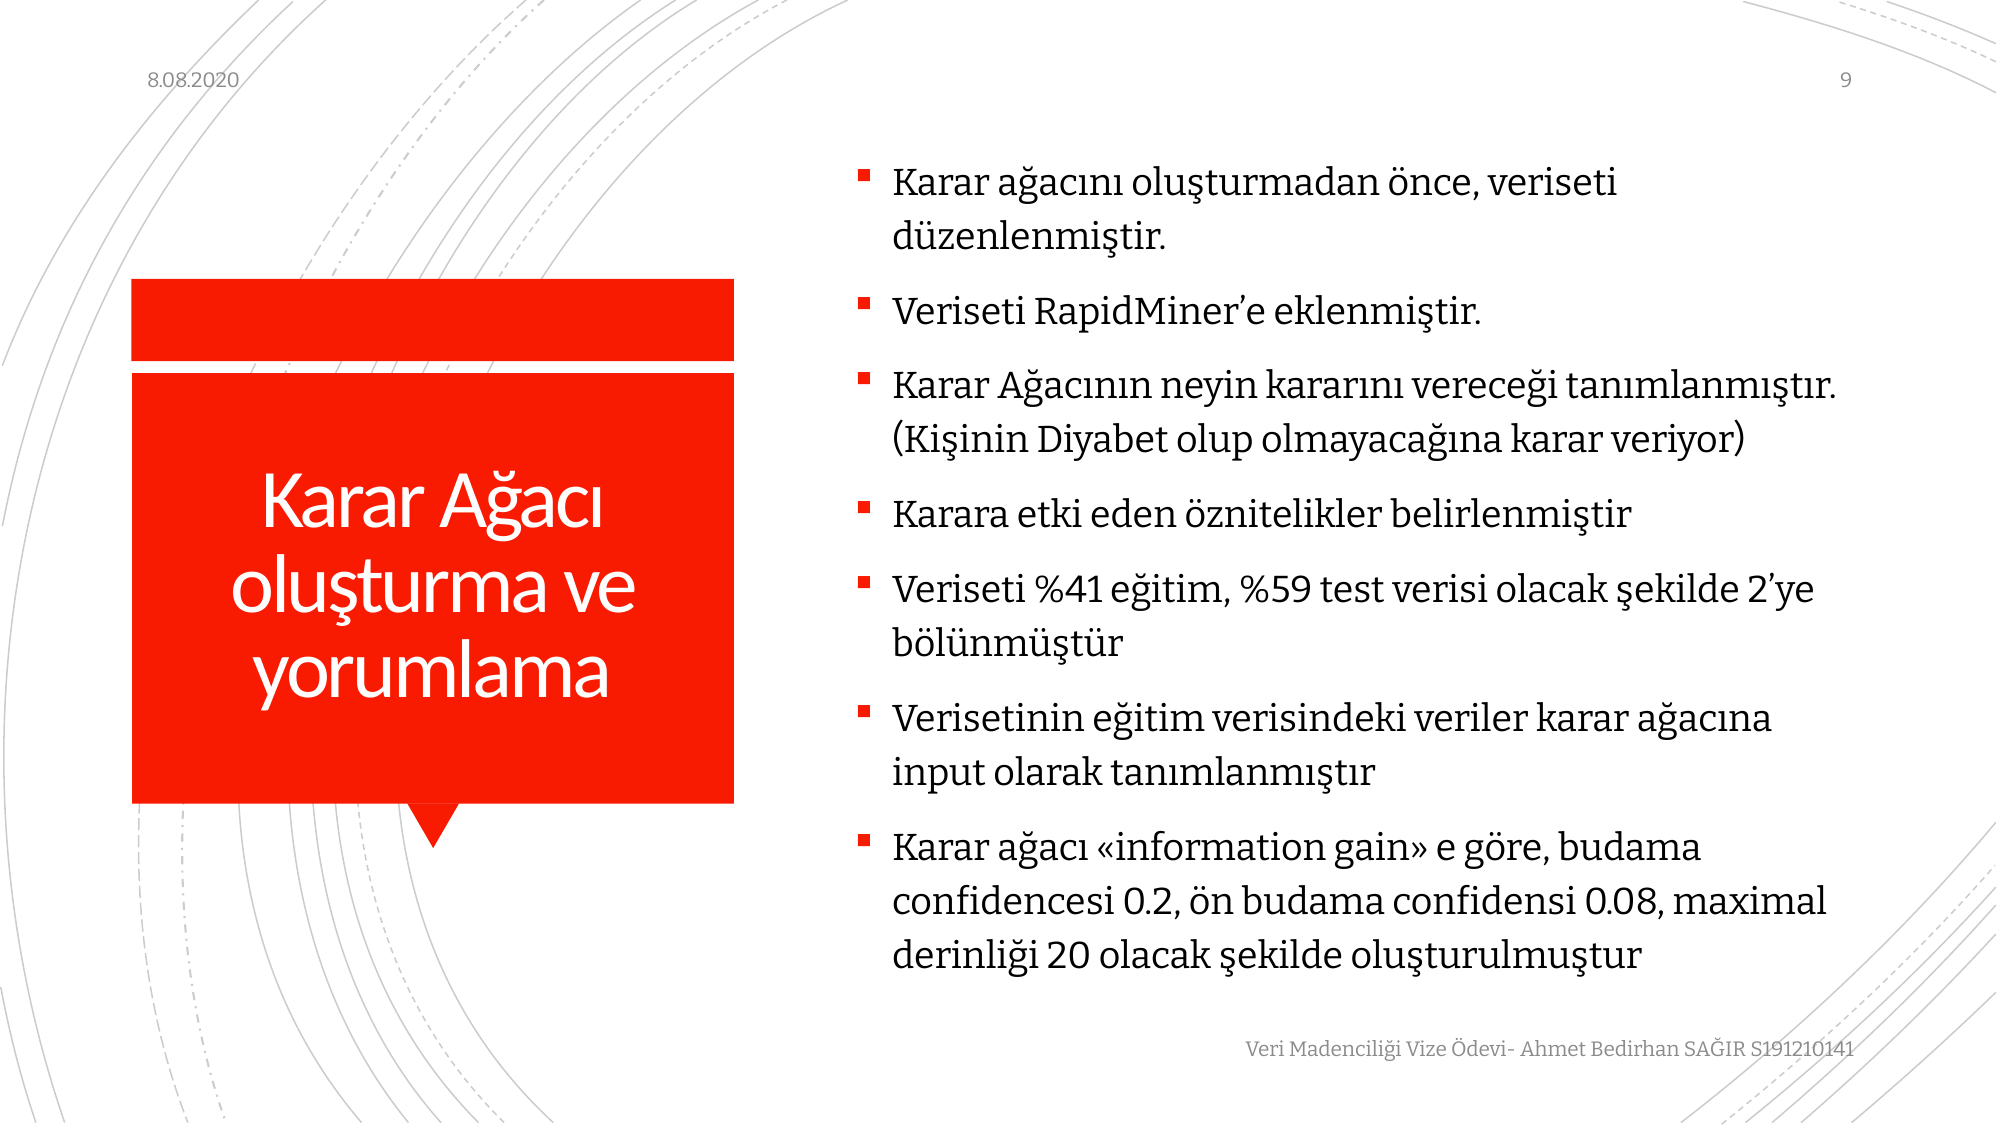

8.08.2020
9
Karar ağacını oluşturmadan önce, veriseti düzenlenmiştir.
Veriseti RapidMiner’e eklenmiştir.
Karar Ağacının neyin kararını vereceği tanımlanmıştır. (Kişinin Diyabet olup olmayacağına karar veriyor)
Karara etki eden öznitelikler belirlenmiştir
Veriseti %41 eğitim, %59 test verisi olacak şekilde 2’ye bölünmüştür
Verisetinin eğitim verisindeki veriler karar ağacına input olarak tanımlanmıştır
Karar ağacı «information gain» e göre, budama confidencesi 0.2, ön budama confidensi 0.08, maximal derinliği 20 olacak şekilde oluşturulmuştur
# Karar Ağacı oluşturma ve yorumlama
Veri Madenciliği Vize Ödevi- Ahmet Bedirhan SAĞIR S191210141